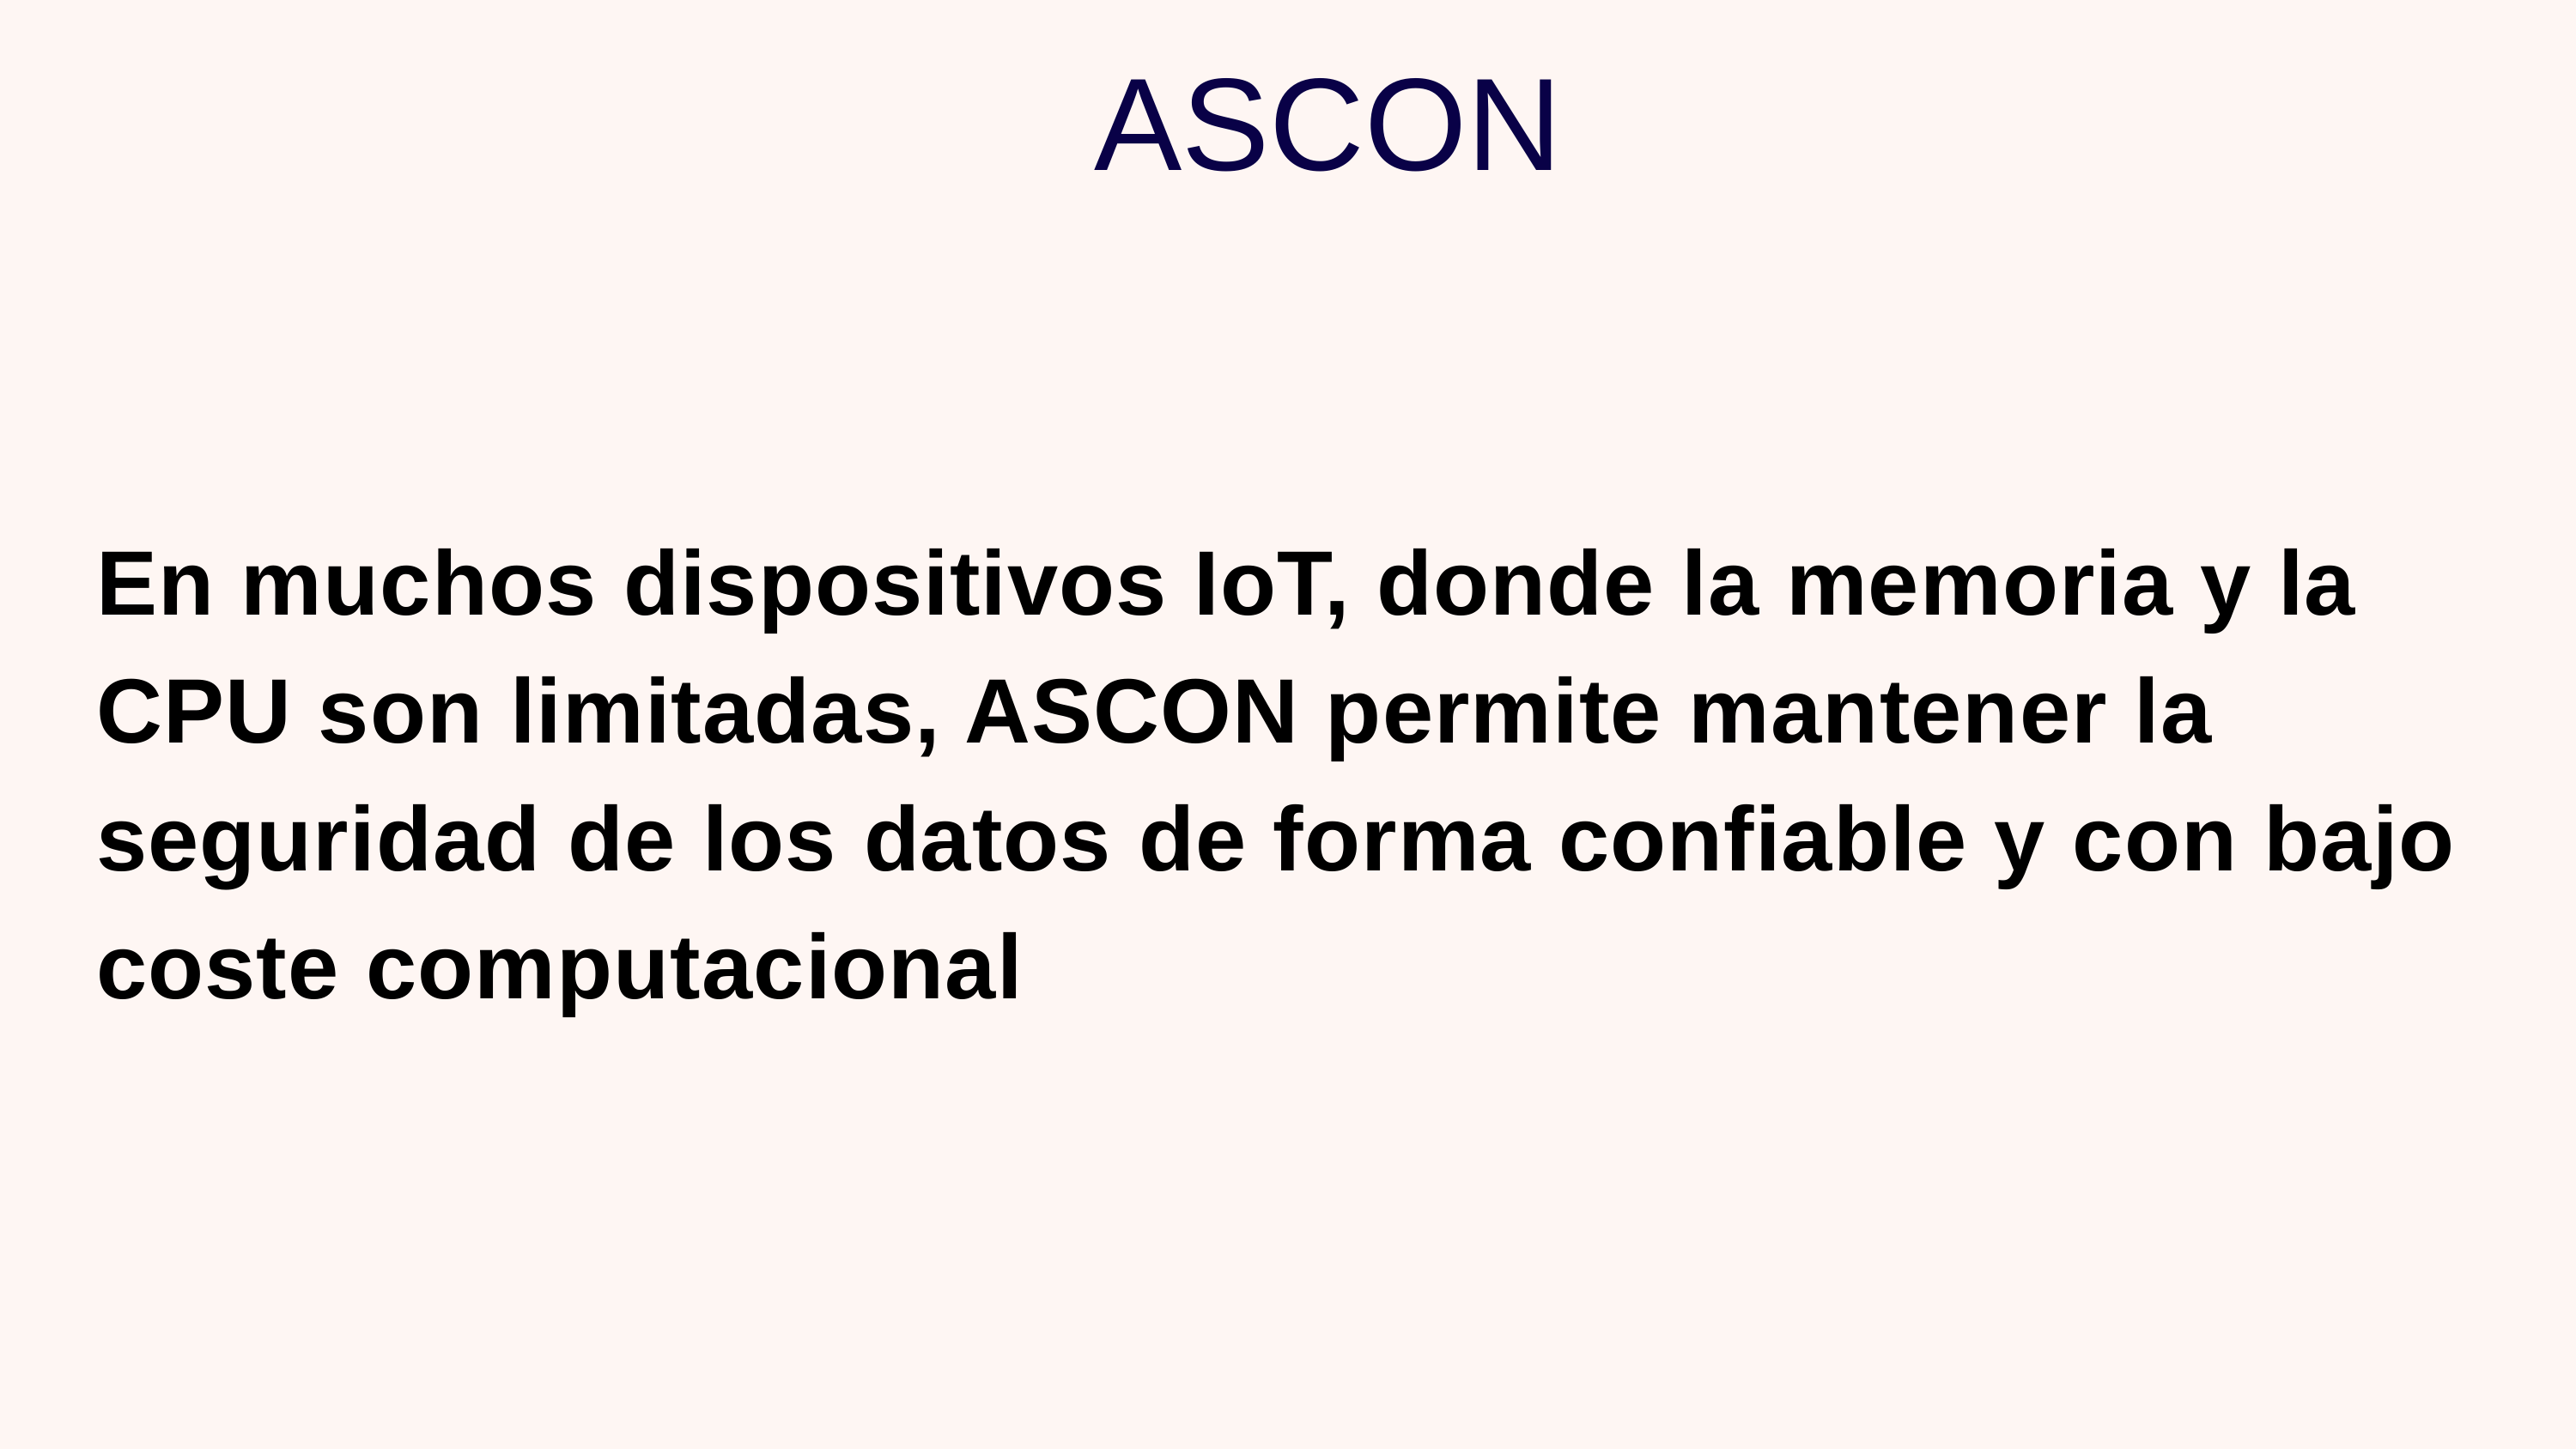

ASCON
En muchos dispositivos IoT, donde la memoria y la CPU son limitadas, ASCON permite mantener la seguridad de los datos de forma confiable y con bajo coste computacional